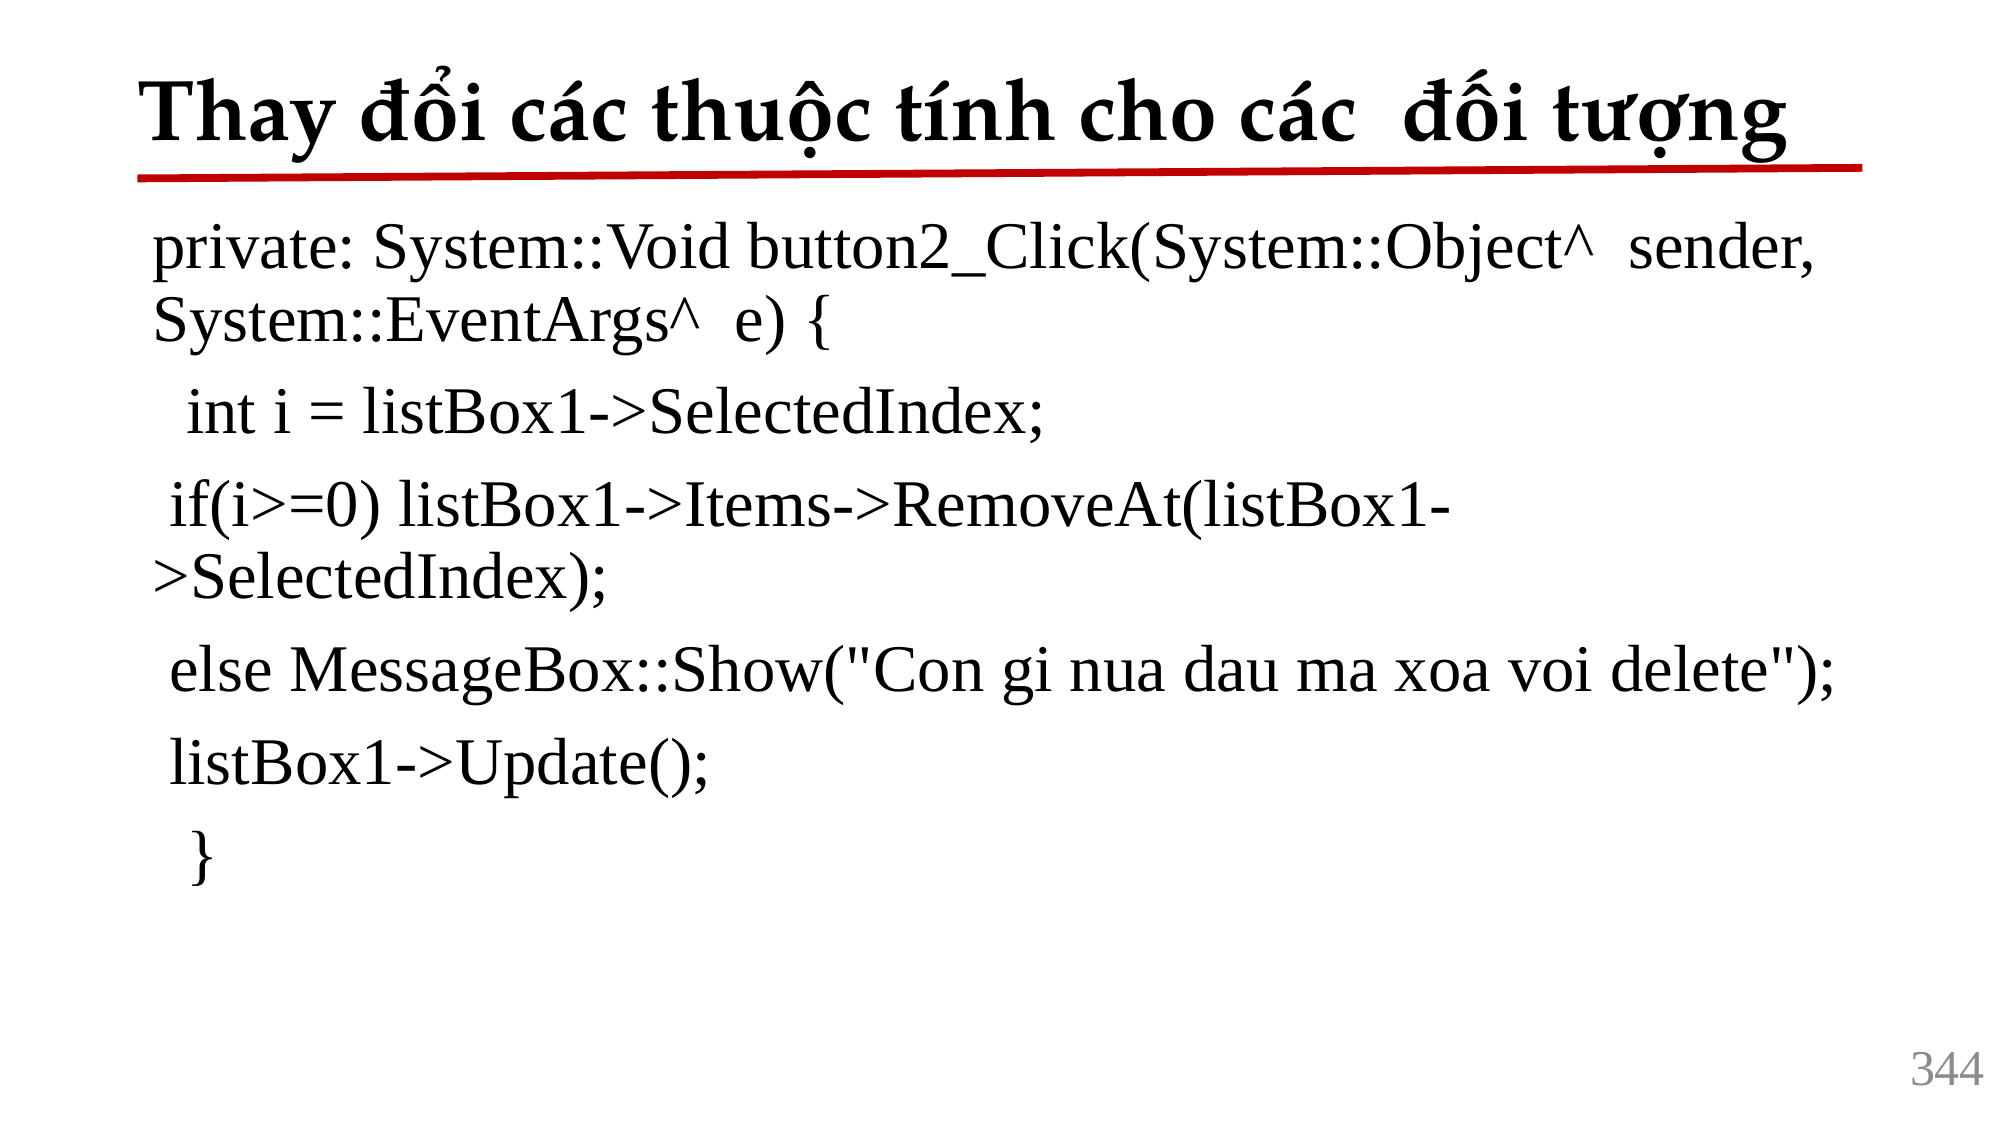

# Thay đổi các thuộc tính cho các  đối tượng
private: System::Void button2_Click(System::Object^  sender, System::EventArgs^  e) {
  int i = listBox1->SelectedIndex;
 if(i>=0) listBox1->Items->RemoveAt(listBox1->SelectedIndex);
 else MessageBox::Show("Con gi nua dau ma xoa voi delete");
 listBox1->Update();
  }
344